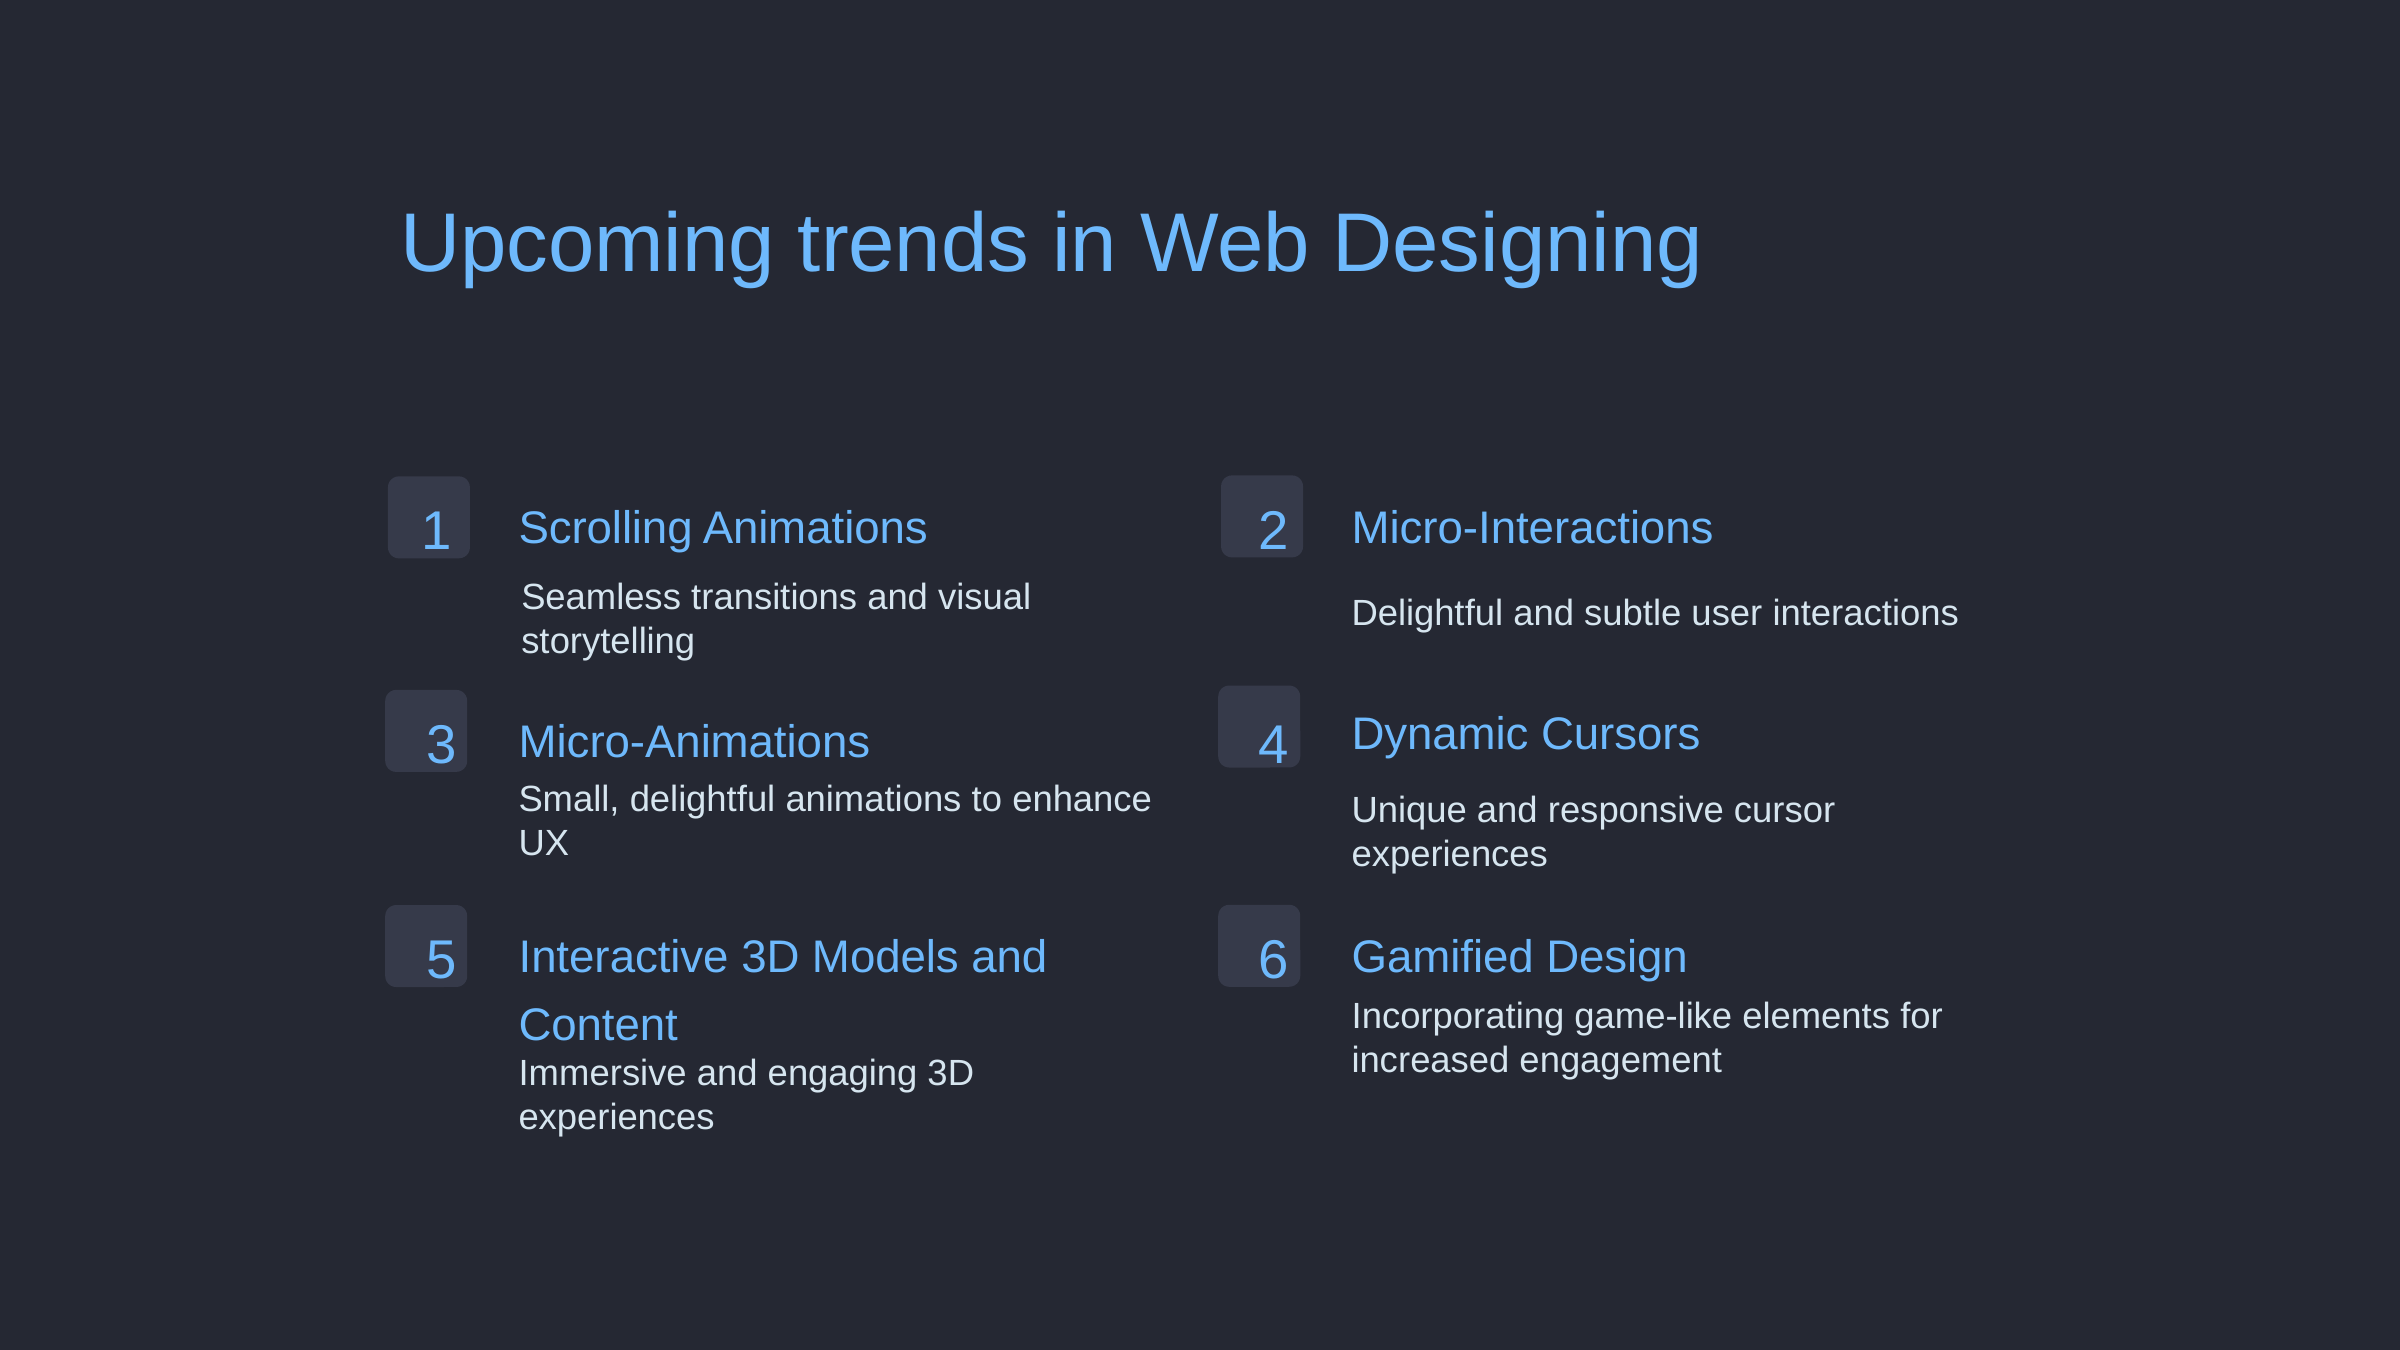

Upcoming trends in Web Designing
1
2

Scrolling Animations
Micro-Interactions
Delightful and subtle user interactions
Seamless transitions and visual storytelling
Dynamic Cursors
3

4

Micro-Animations
Small, delightful animations to enhance UX
Unique and responsive cursor experiences
5
6

Interactive 3D Models and Content
Gamified Design
Incorporating game-like elements for increased engagement
Immersive and engaging 3D experiences